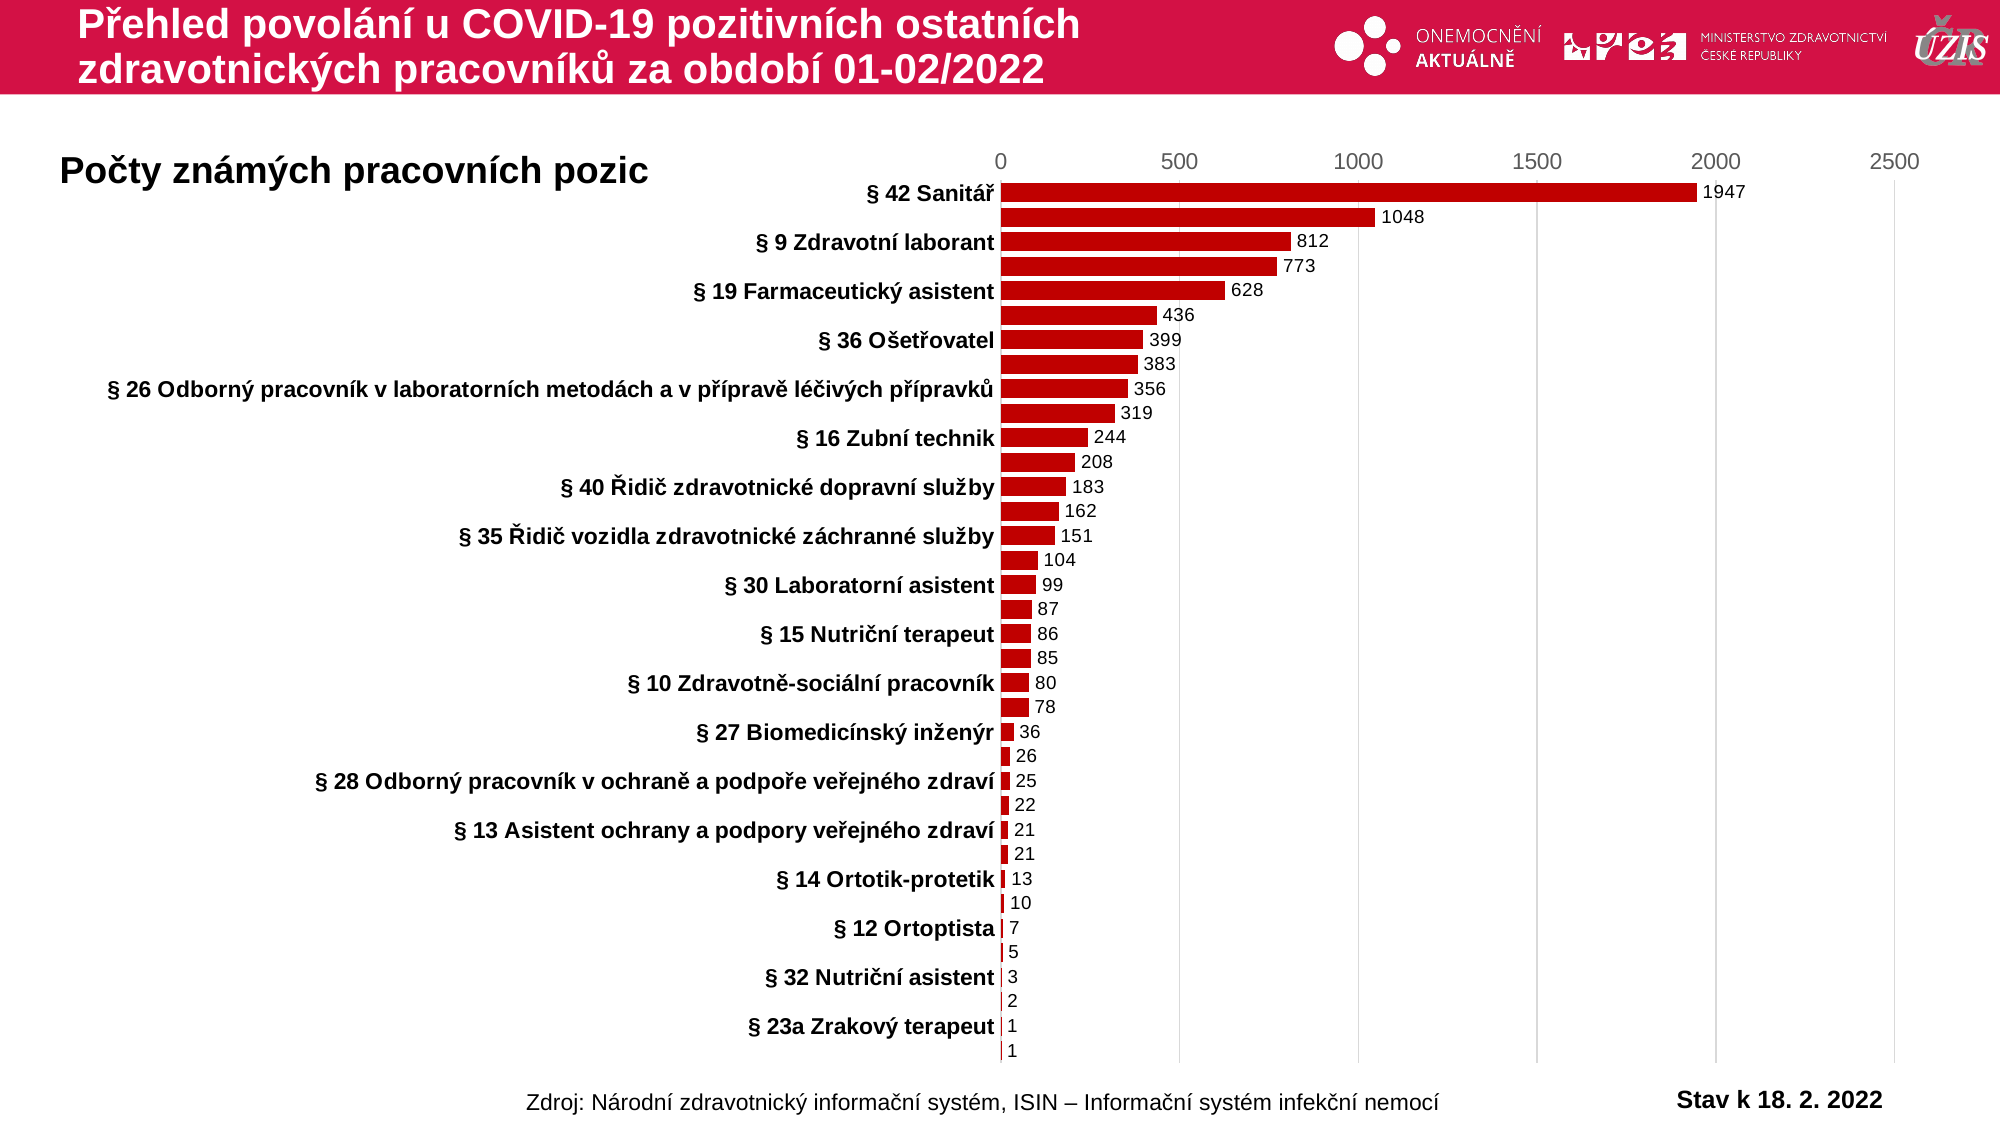

# Přehled povolání u COVID-19 pozitivních ostatních zdravotnických pracovníků za období 01-02/2022

### Chart

| Category | ostatní ZP |
|---|---|
| § 42 Sanitář | 1947.0 |
| § 24 Fyzioterapeut | 1048.0 |
| § 9 Zdravotní laborant | 812.0 |
| farmaceut | 773.0 |
| § 19 Farmaceutický asistent | 628.0 |
| § 18 Zdravotnický záchranář | 436.0 |
| § 36 Ošetřovatel | 399.0 |
| § 39 Zubní instrumentářka | 383.0 |
| § 26 Odborný pracovník v laboratorních metodách a v přípravě léčivých přípravků | 356.0 |
| § 8 Radiologický asistent | 319.0 |
| § 16 Zubní technik | 244.0 |
| § 22 Psycholog ve zdravotnictví | 208.0 |
| § 40 Řidič zdravotnické dopravní služby | 183.0 |
| § 17 Dentální hygienistka | 162.0 |
| § 35 Řidič vozidla zdravotnické záchranné služby | 151.0 |
| § 7 Ergoterapeut | 104.0 |
| § 30 Laboratorní asistent | 99.0 |
| § 23 Logoped ve zdravotnictví | 87.0 |
| § 15 Nutriční terapeut | 86.0 |
| § 37 Masér ve zdravotnictví, nevidomý a slabozraký masér ve zdravotnictví | 85.0 |
| § 10 Zdravotně-sociální pracovník | 80.0 |
| § 11 Optometrista | 78.0 |
| § 27 Biomedicínský inženýr | 36.0 |
| § 33 Asistent zubního technika | 26.0 |
| § 28 Odborný pracovník v ochraně a podpoře veřejného zdraví | 25.0 |
| § 25 Radiologický fyzik | 22.0 |
| § 13 Asistent ochrany a podpory veřejného zdraví | 21.0 |
| § 21a Adiktolog | 21.0 |
| § 14 Ortotik-protetik | 13.0 |
| § 20 Biomedicínský technik | 10.0 |
| § 12 Ortoptista | 7.0 |
| § 31 Ortoticko-protetický technik | 5.0 |
| § 32 Nutriční asistent | 3.0 |
| § 21 Radiologický technik | 2.0 |
| § 23a Zrakový terapeut | 1.0 |
| § 41 Autoptický laborant | 1.0 |
Počty známých pracovních pozic
Stav k 18. 2. 2022
Zdroj: Národní zdravotnický informační systém, ISIN – Informační systém infekční nemocí